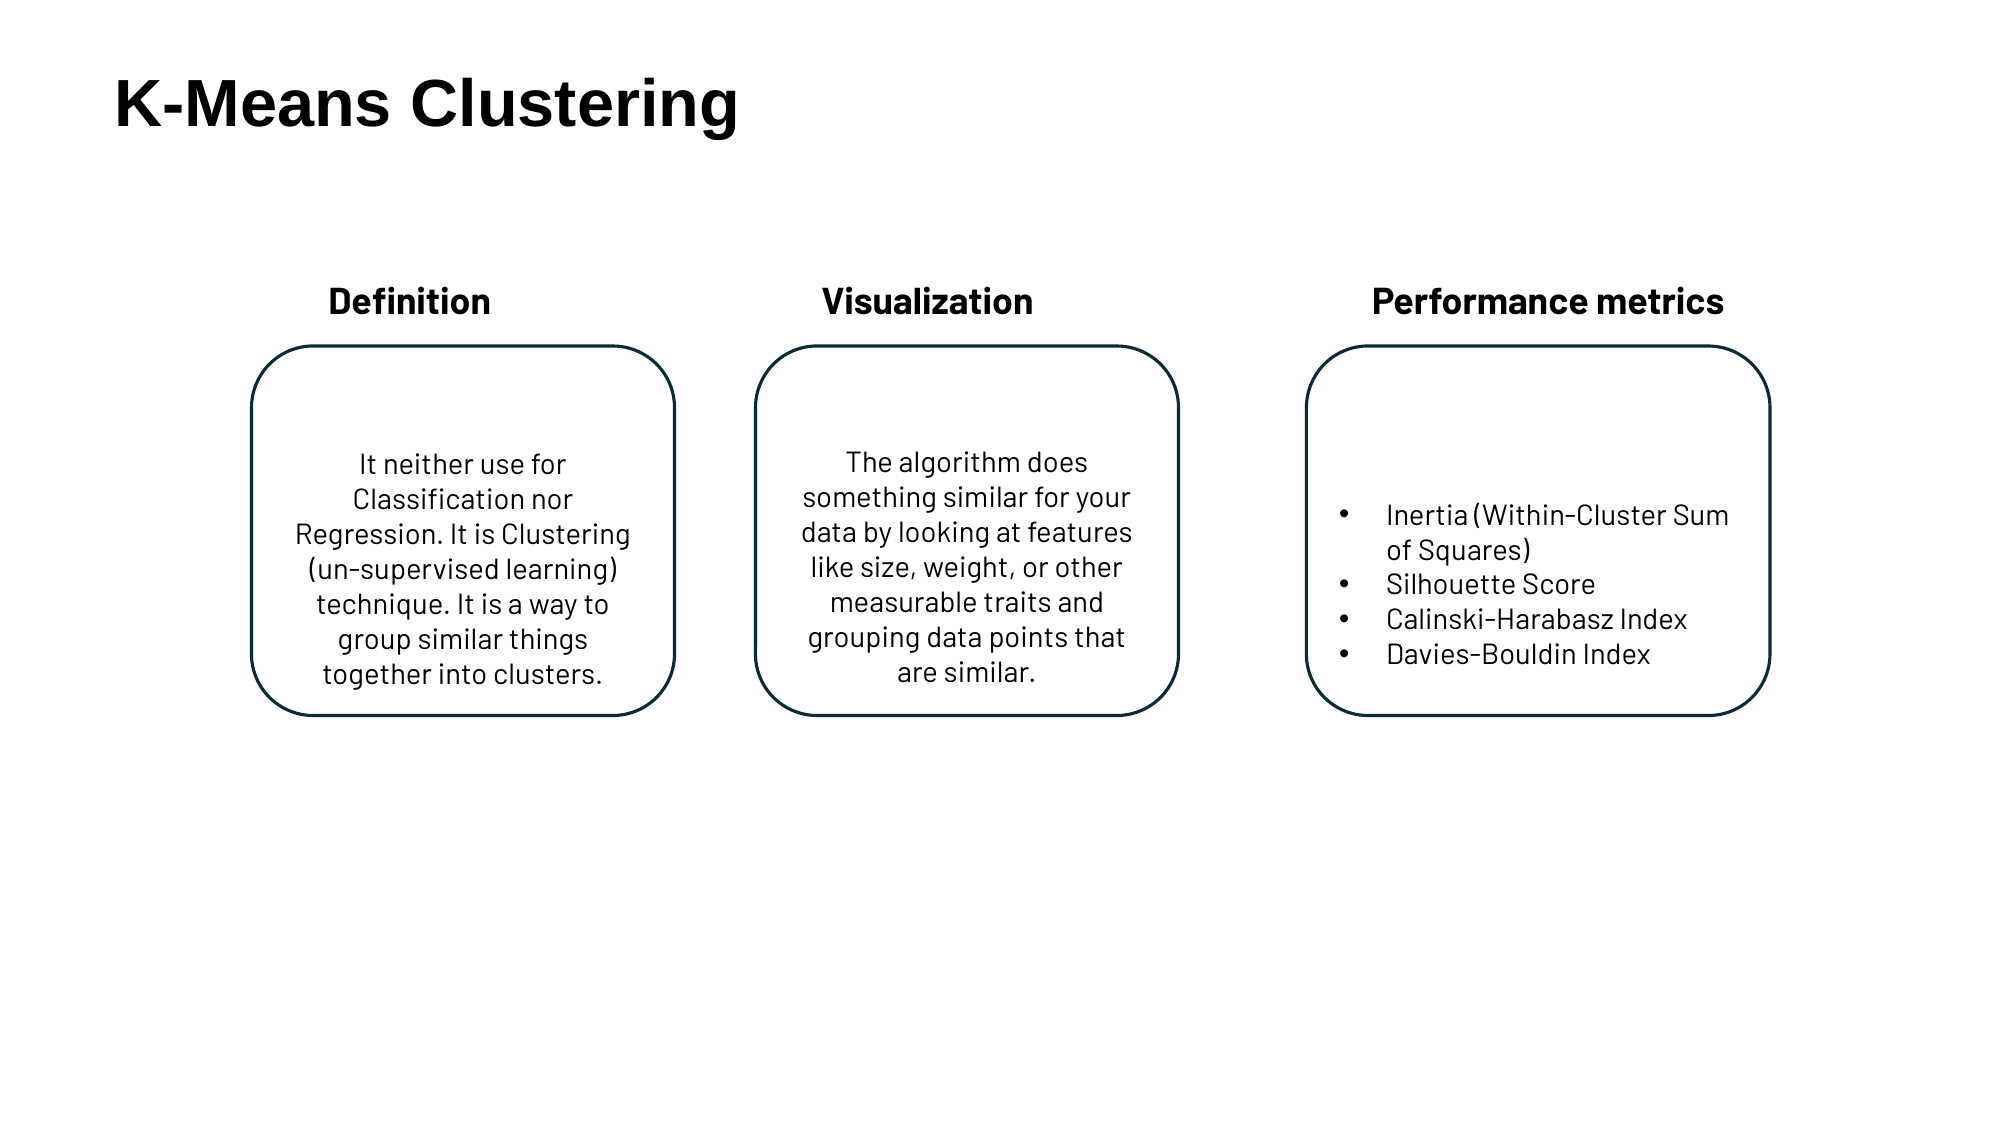

K-Means Clustering

Definition
Visualization
Performance metrics

It neither use for Classification nor Regression. It is Clustering (un-supervised learning) technique. It is a way to group similar things together into clusters.

The algorithm does something similar for your data by looking at features like size, weight, or other measurable traits and grouping data points that are similar.

Inertia (Within-Cluster Sum of Squares)
Silhouette Score
Calinski-Harabasz Index
Davies-Bouldin Index